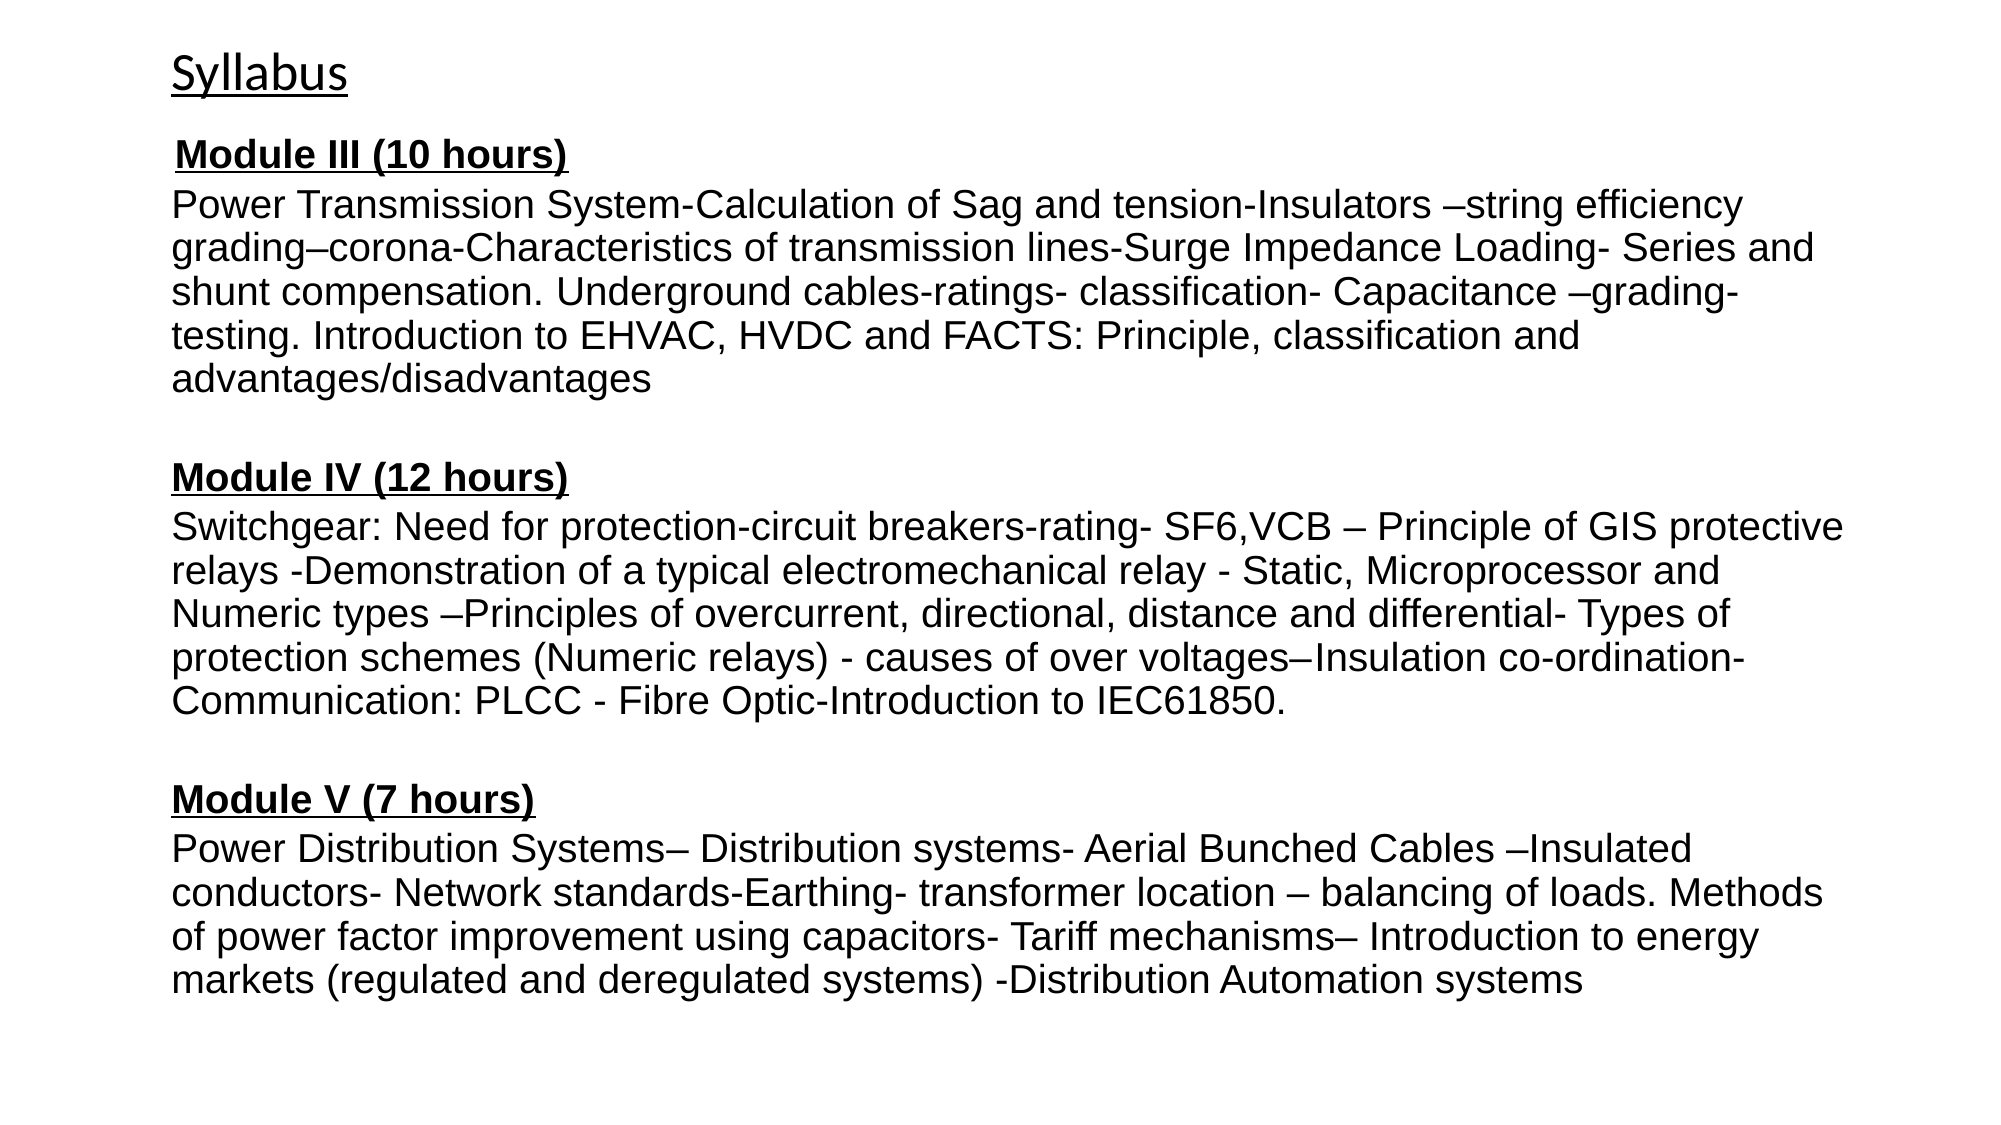

# Syllabus
 Module III (10 hours)
Power Transmission System-Calculation of Sag and tension-Insulators –string efficiency grading–corona-Characteristics of transmission lines-Surge Impedance Loading- Series and shunt compensation. Underground cables-ratings- classification- Capacitance –grading-testing. Introduction to EHVAC, HVDC and FACTS: Principle, classification and advantages/disadvantages

Module IV (12 hours)
Switchgear: Need for protection-circuit breakers-rating- SF6,VCB – Principle of GIS protective relays -Demonstration of a typical electromechanical relay - Static, Microprocessor and Numeric types –Principles of overcurrent, directional, distance and differential- Types of protection schemes (Numeric relays) - causes of over voltages–Insulation co-ordination- Communication: PLCC - Fibre Optic-Introduction to IEC61850.

Module V (7 hours)
Power Distribution Systems– Distribution systems- Aerial Bunched Cables –Insulated conductors- Network standards-Earthing- transformer location – balancing of loads. Methods of power factor improvement using capacitors- Tariff mechanisms– Introduction to energy markets (regulated and deregulated systems) -Distribution Automation systems